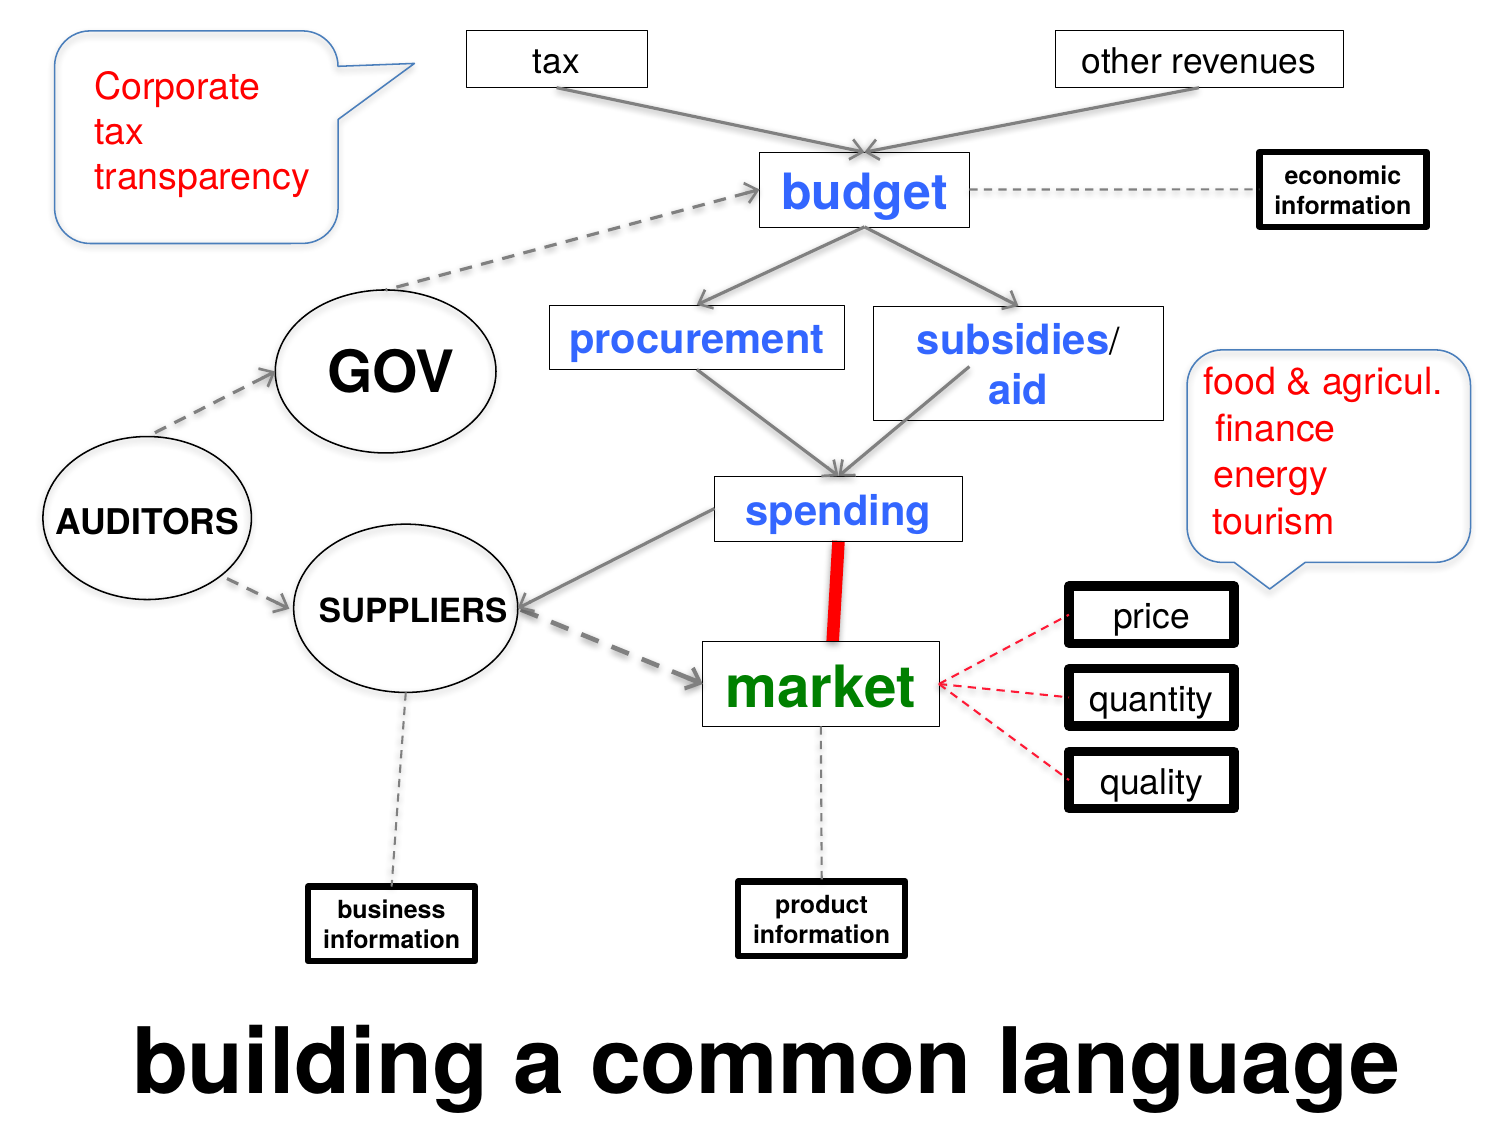

tax
other revenues

Corporate
tax
transparency
budget
economic information

GOV
procurement
subsidies/aid
food & agricul.

energy
tourism
finance

AUDITORS
spending

SUPPLIERS
price
market
quantity
quality
product information
business information
# building a common language